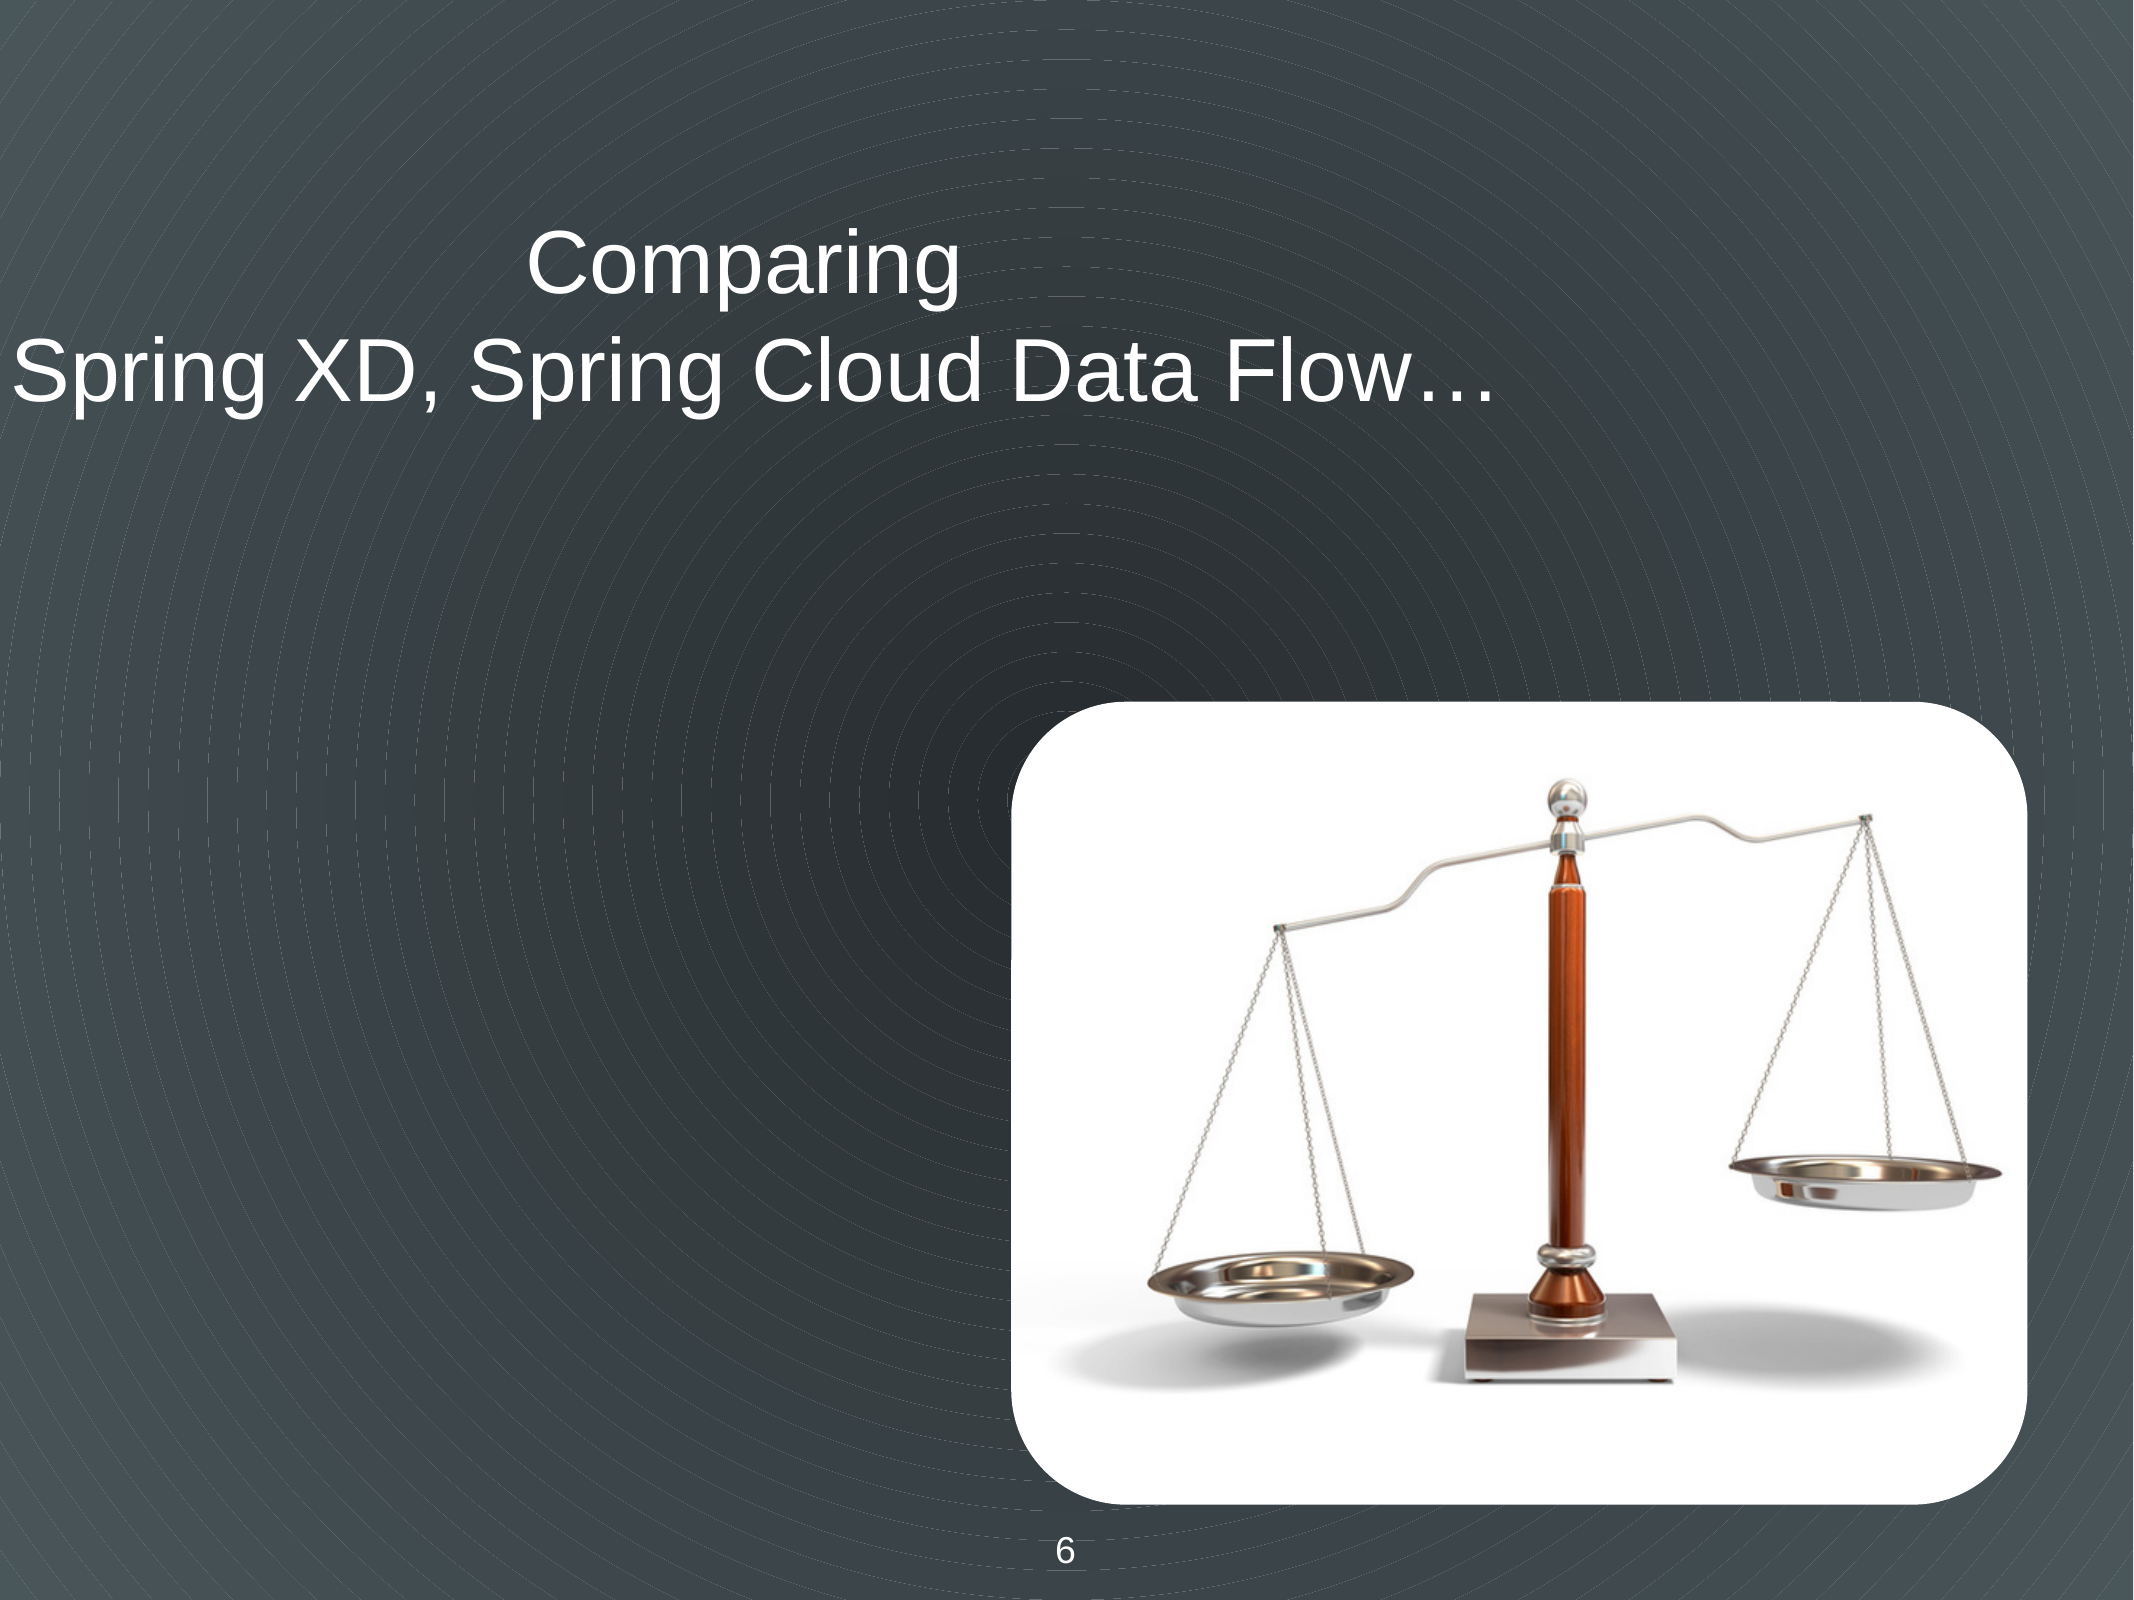

Comparing
Spring XD, Spring Cloud Data Flow…

6